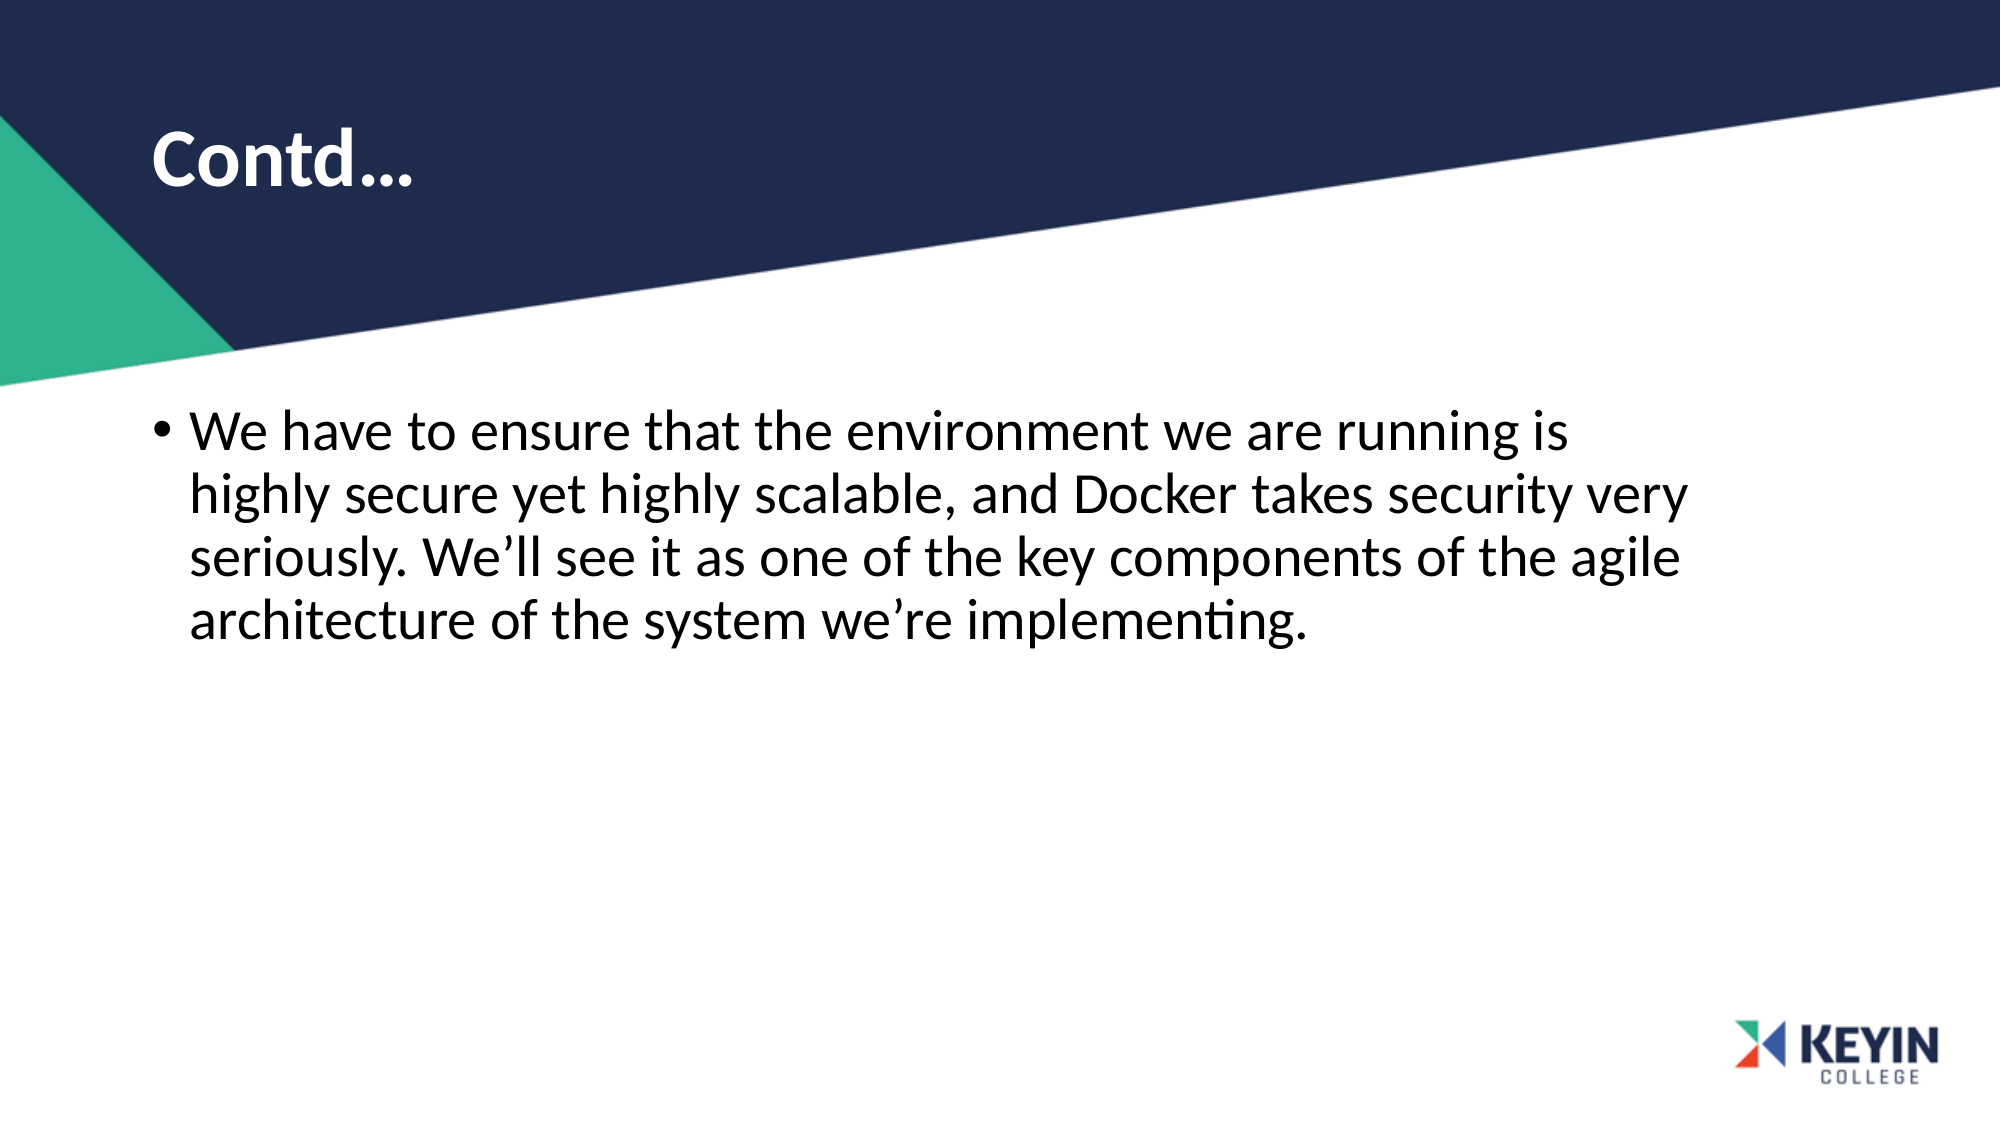

# Contd…
We have to ensure that the environment we are running is highly secure yet highly scalable, and Docker takes security very seriously. We’ll see it as one of the key components of the agile architecture of the system we’re implementing.